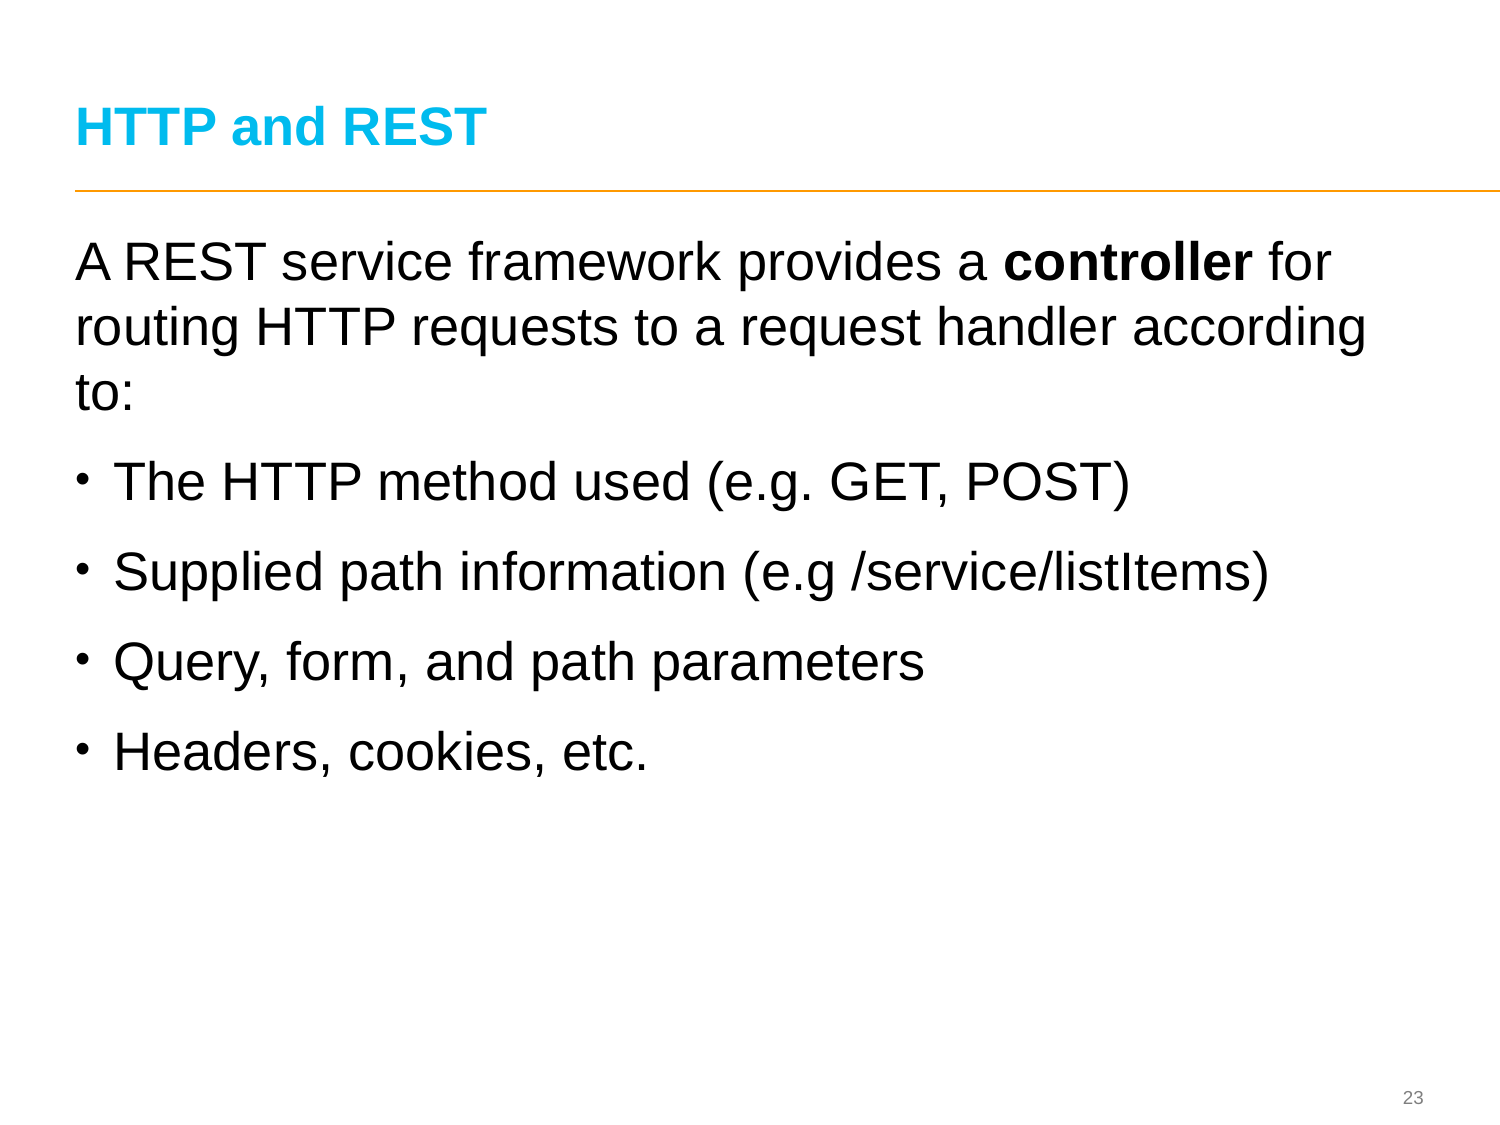

# HTTP and REST
A REST service framework provides a controller for routing HTTP requests to a request handler according to:
The HTTP method used (e.g. GET, POST)
Supplied path information (e.g /service/listItems)
Query, form, and path parameters
Headers, cookies, etc.